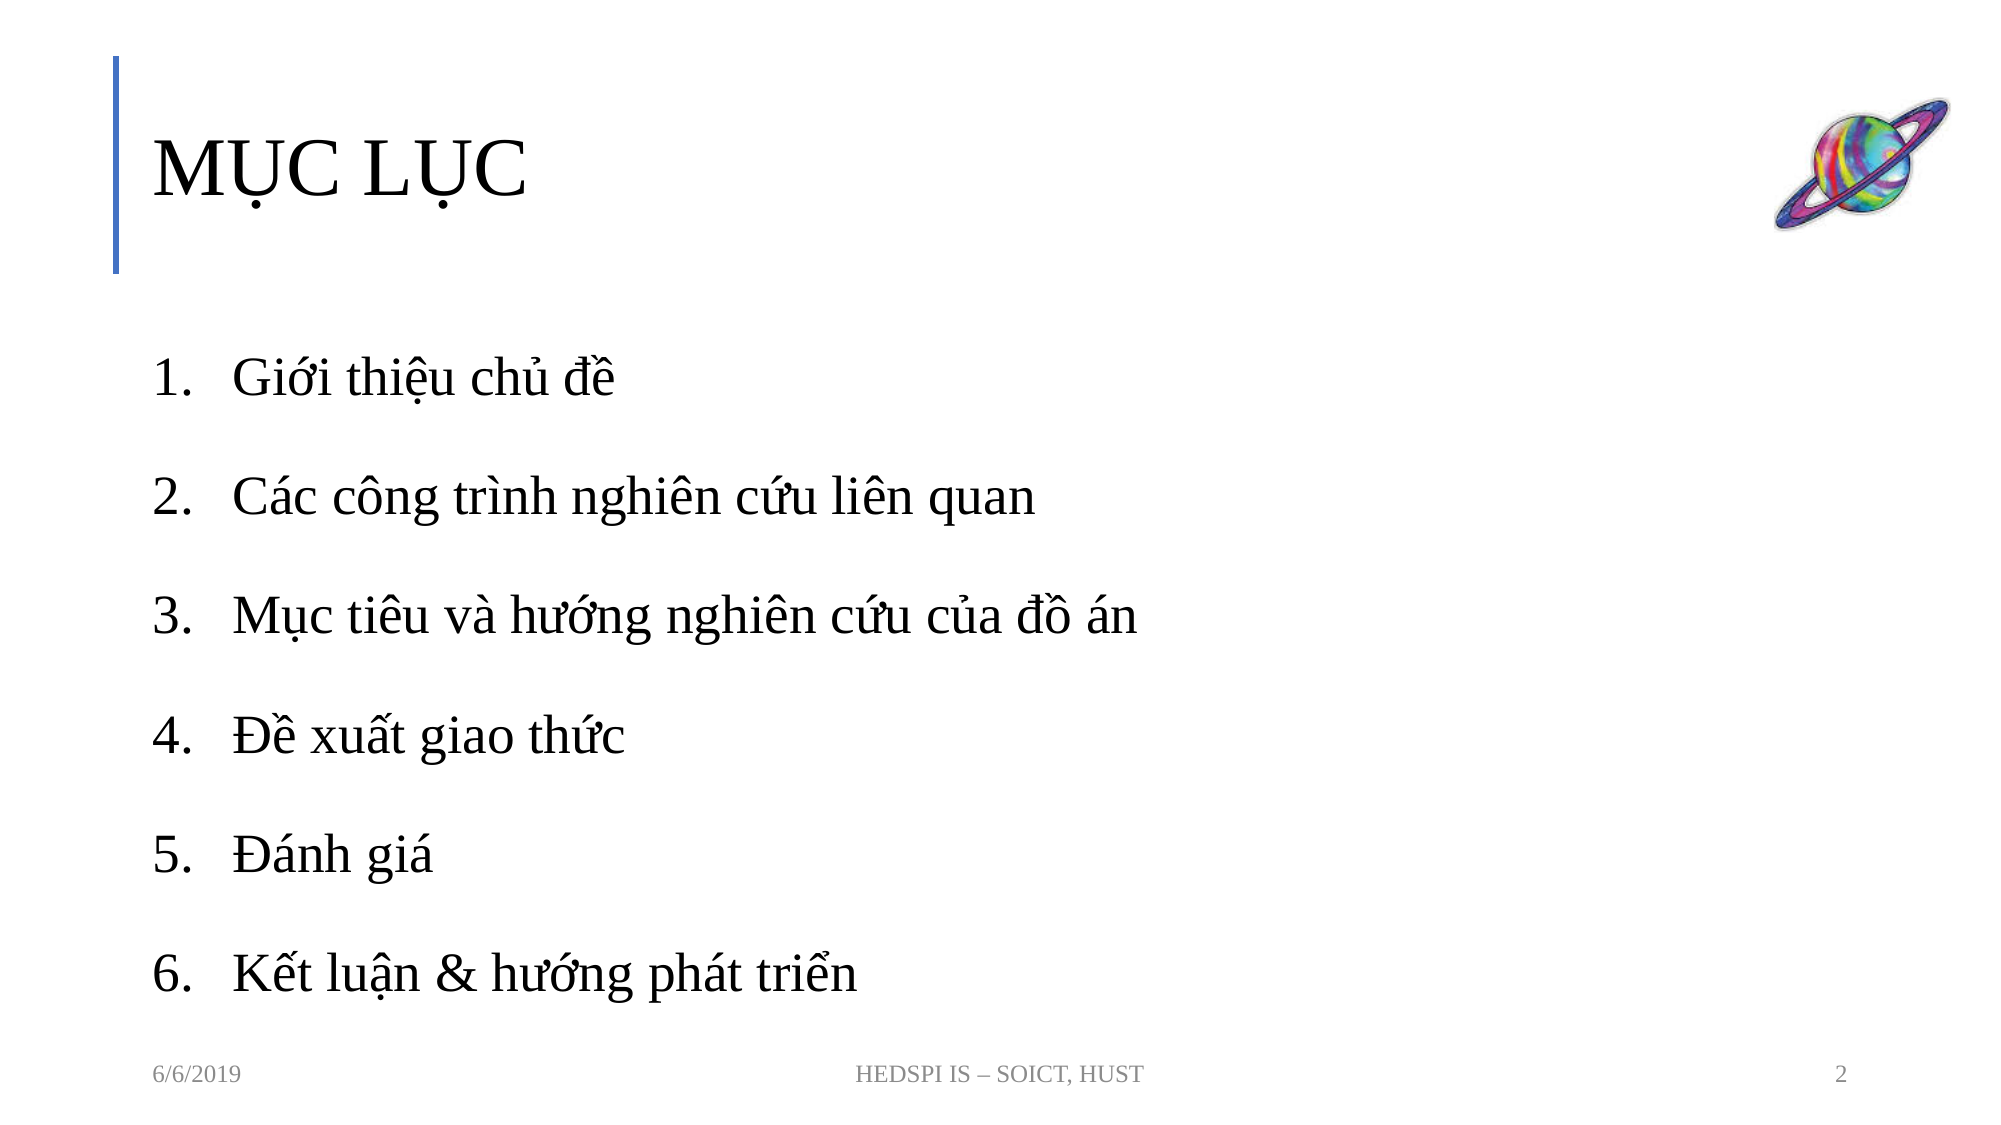

# MỤC LỤC
Giới thiệu chủ đề
Các công trình nghiên cứu liên quan
Mục tiêu và hướng nghiên cứu của đồ án
Đề xuất giao thức
Đánh giá
Kết luận & hướng phát triển
6/6/2019
HEDSPI IS – SOICT, HUST
2